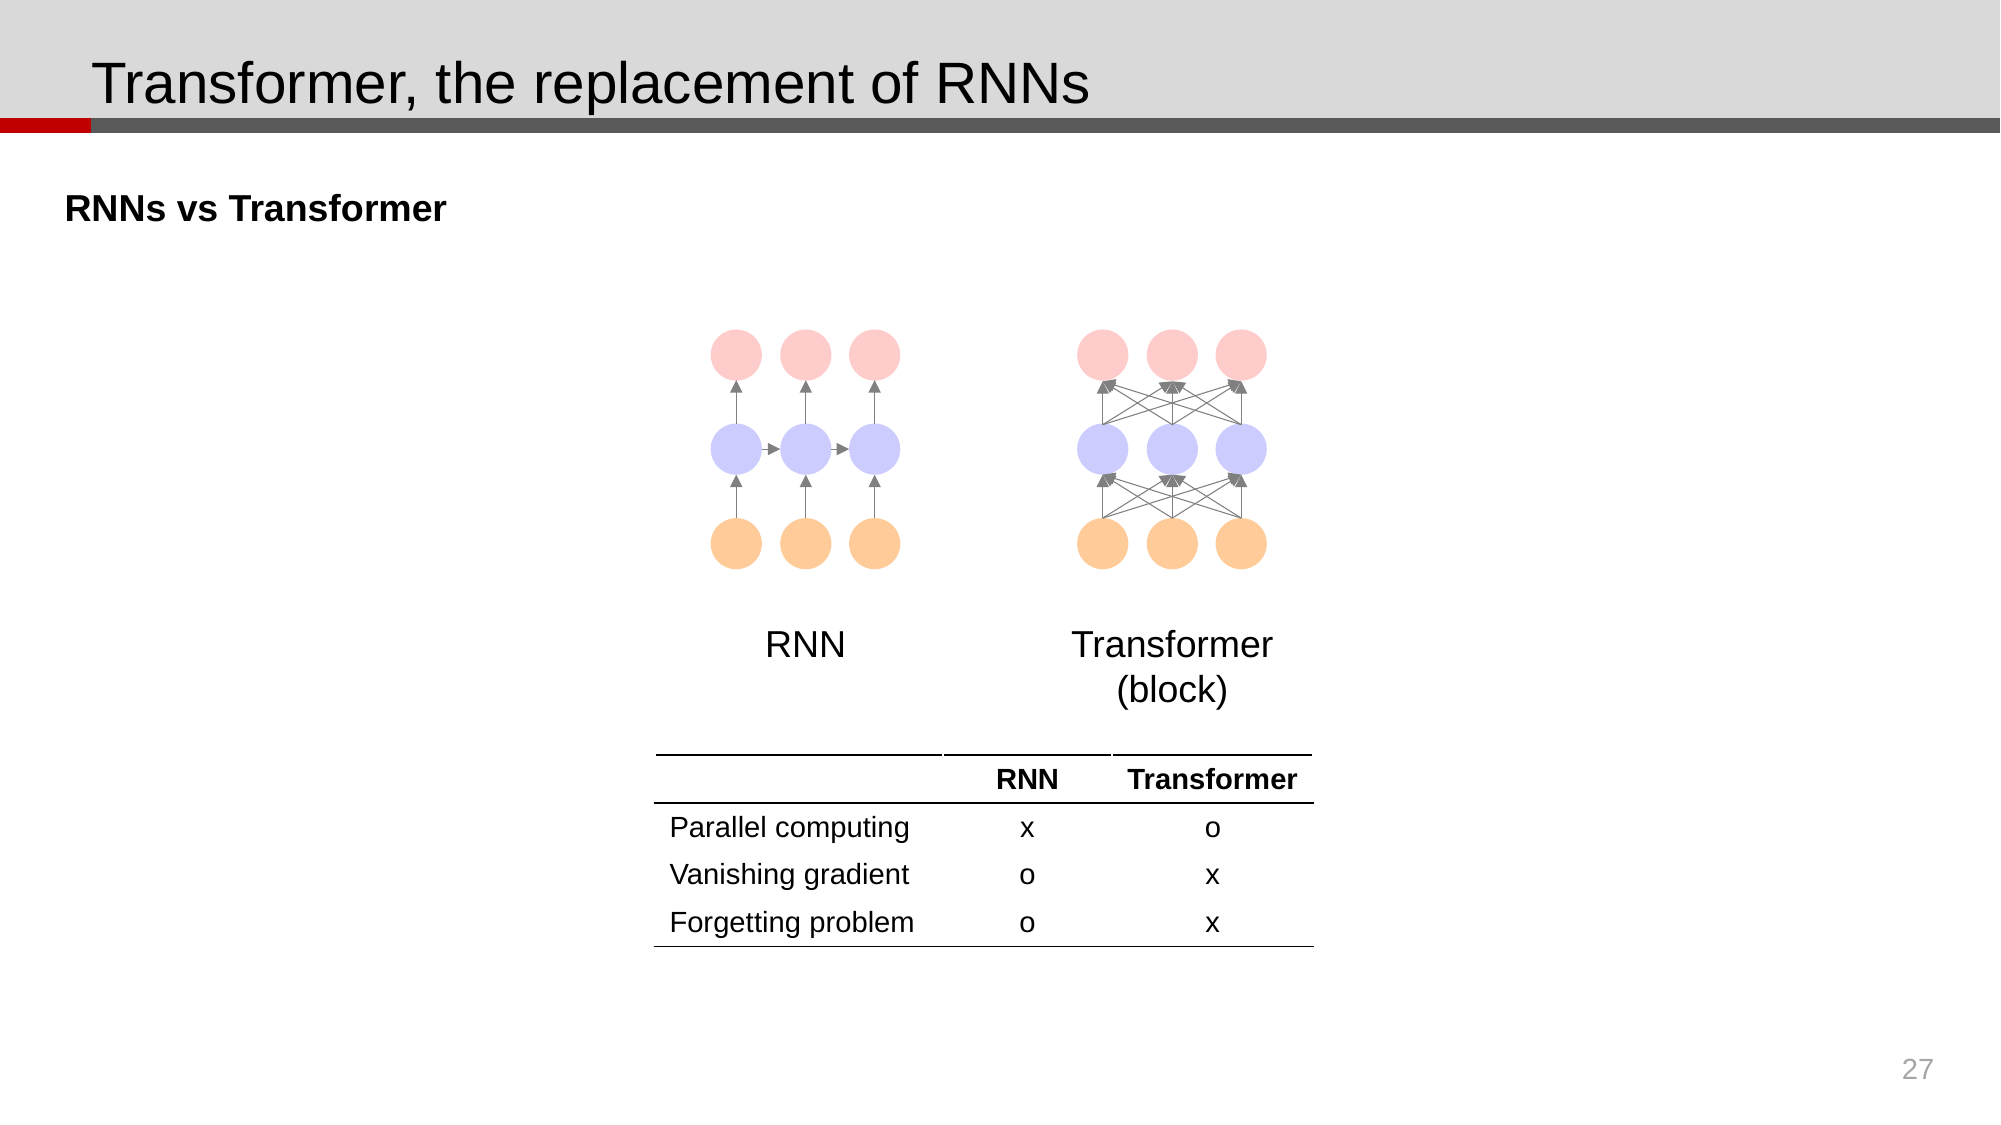

# Transformer, the replacement of RNNs
RNNs vs Transformer

RNN
Transformer (block)
|  | RNN | Transformer |
| --- | --- | --- |
| Parallel computing | x | o |
| Vanishing gradient | o | x |
| Forgetting problem | o | x |
27